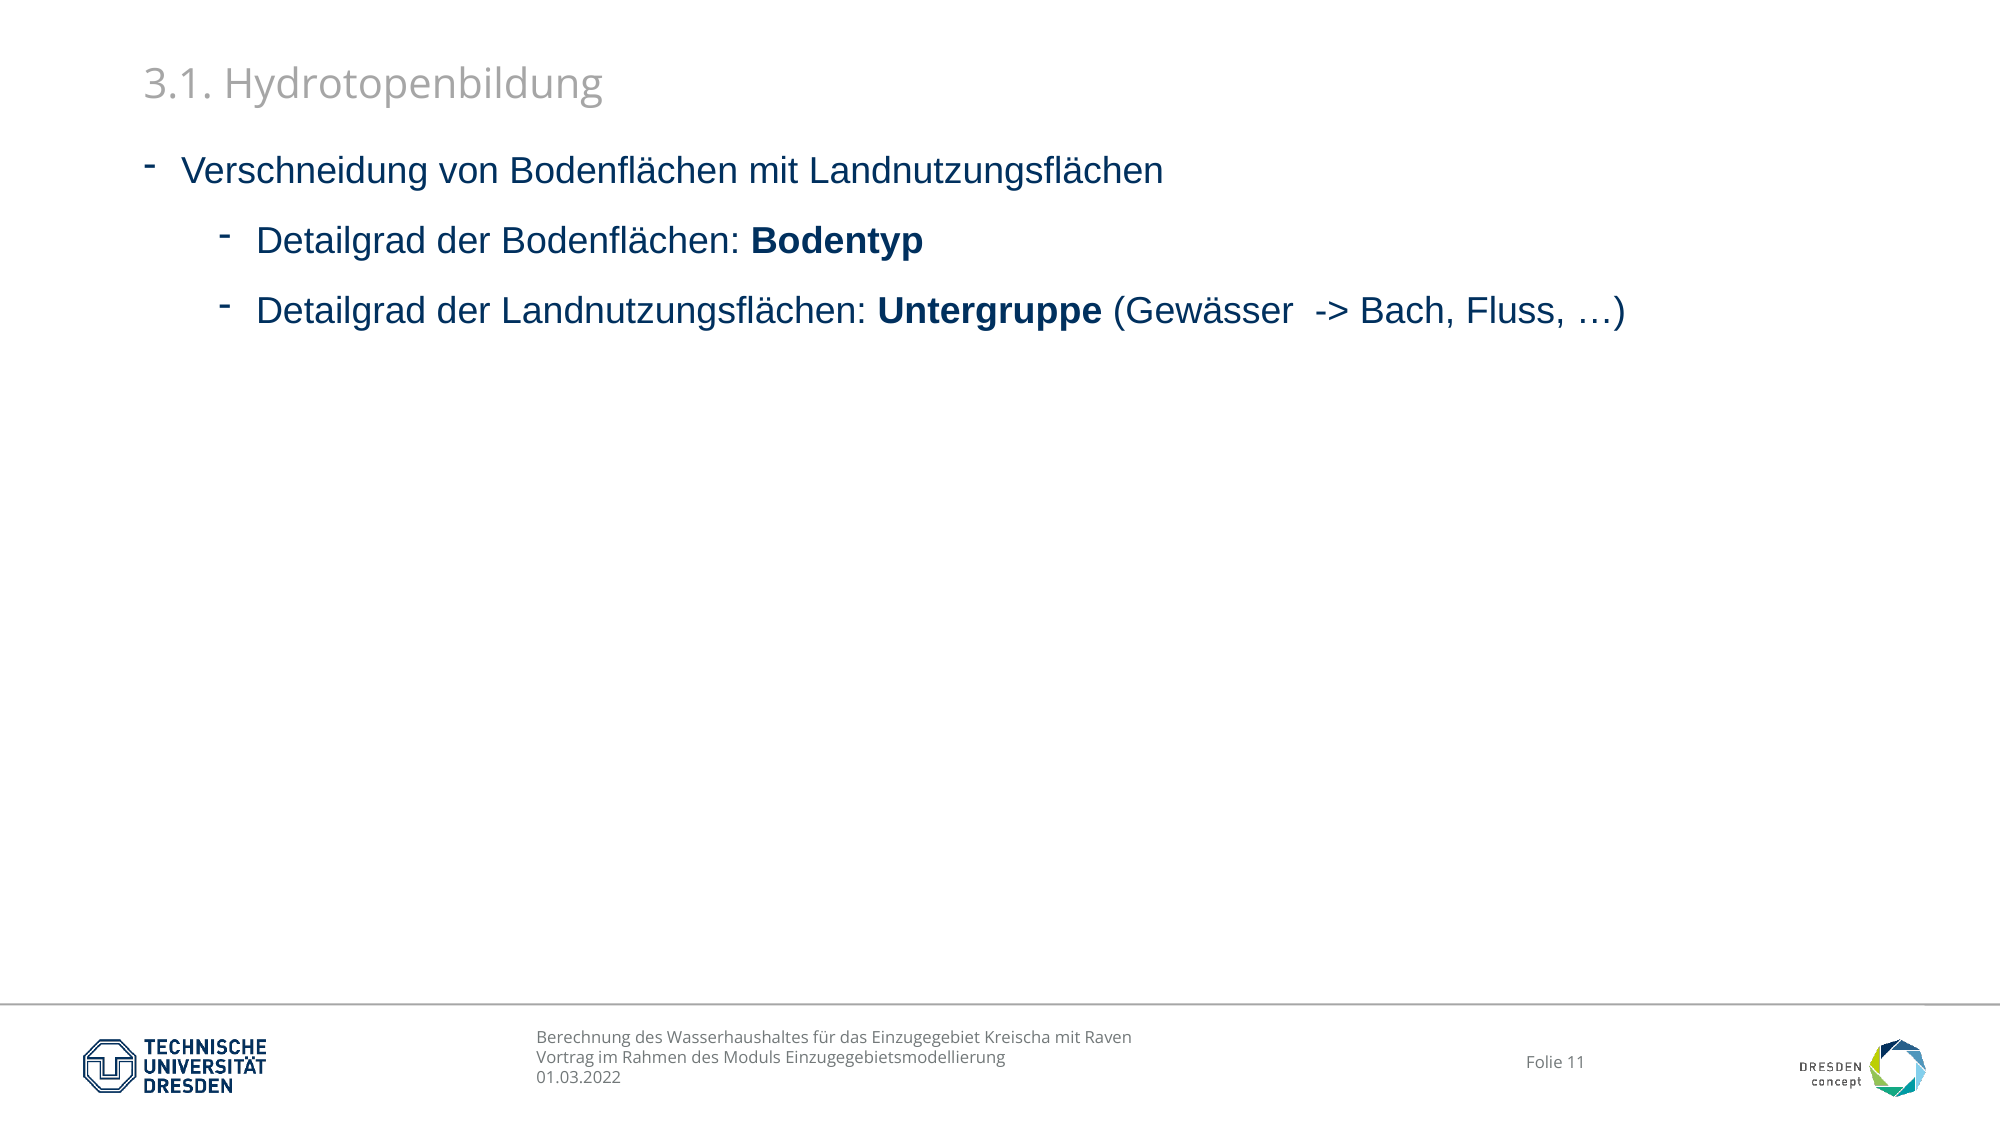

# 3.1. Hydrotopenbildung
Verschneidung von Bodenflächen mit Landnutzungsflächen
Detailgrad der Bodenflächen: Bodentyp
Detailgrad der Landnutzungsflächen: Untergruppe (Gewässer  -> Bach, Fluss, …)